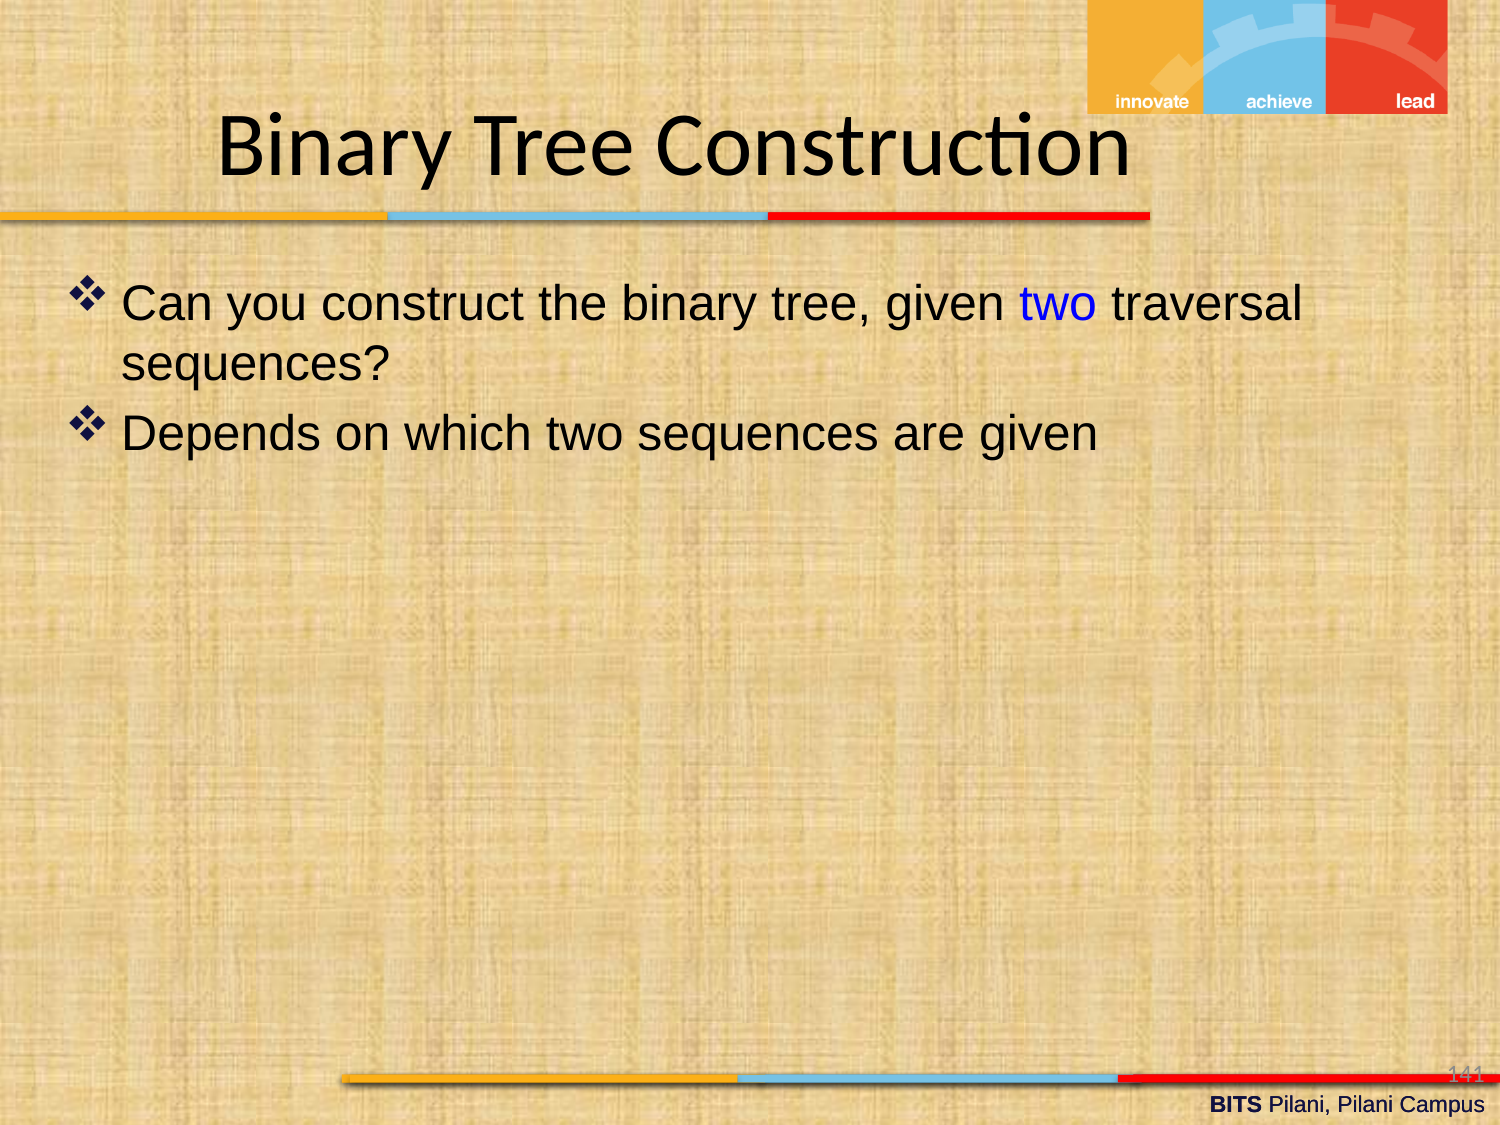

Binary Tree Construction
Can you construct the binary tree, given two traversal sequences?
Depends on which two sequences are given
141